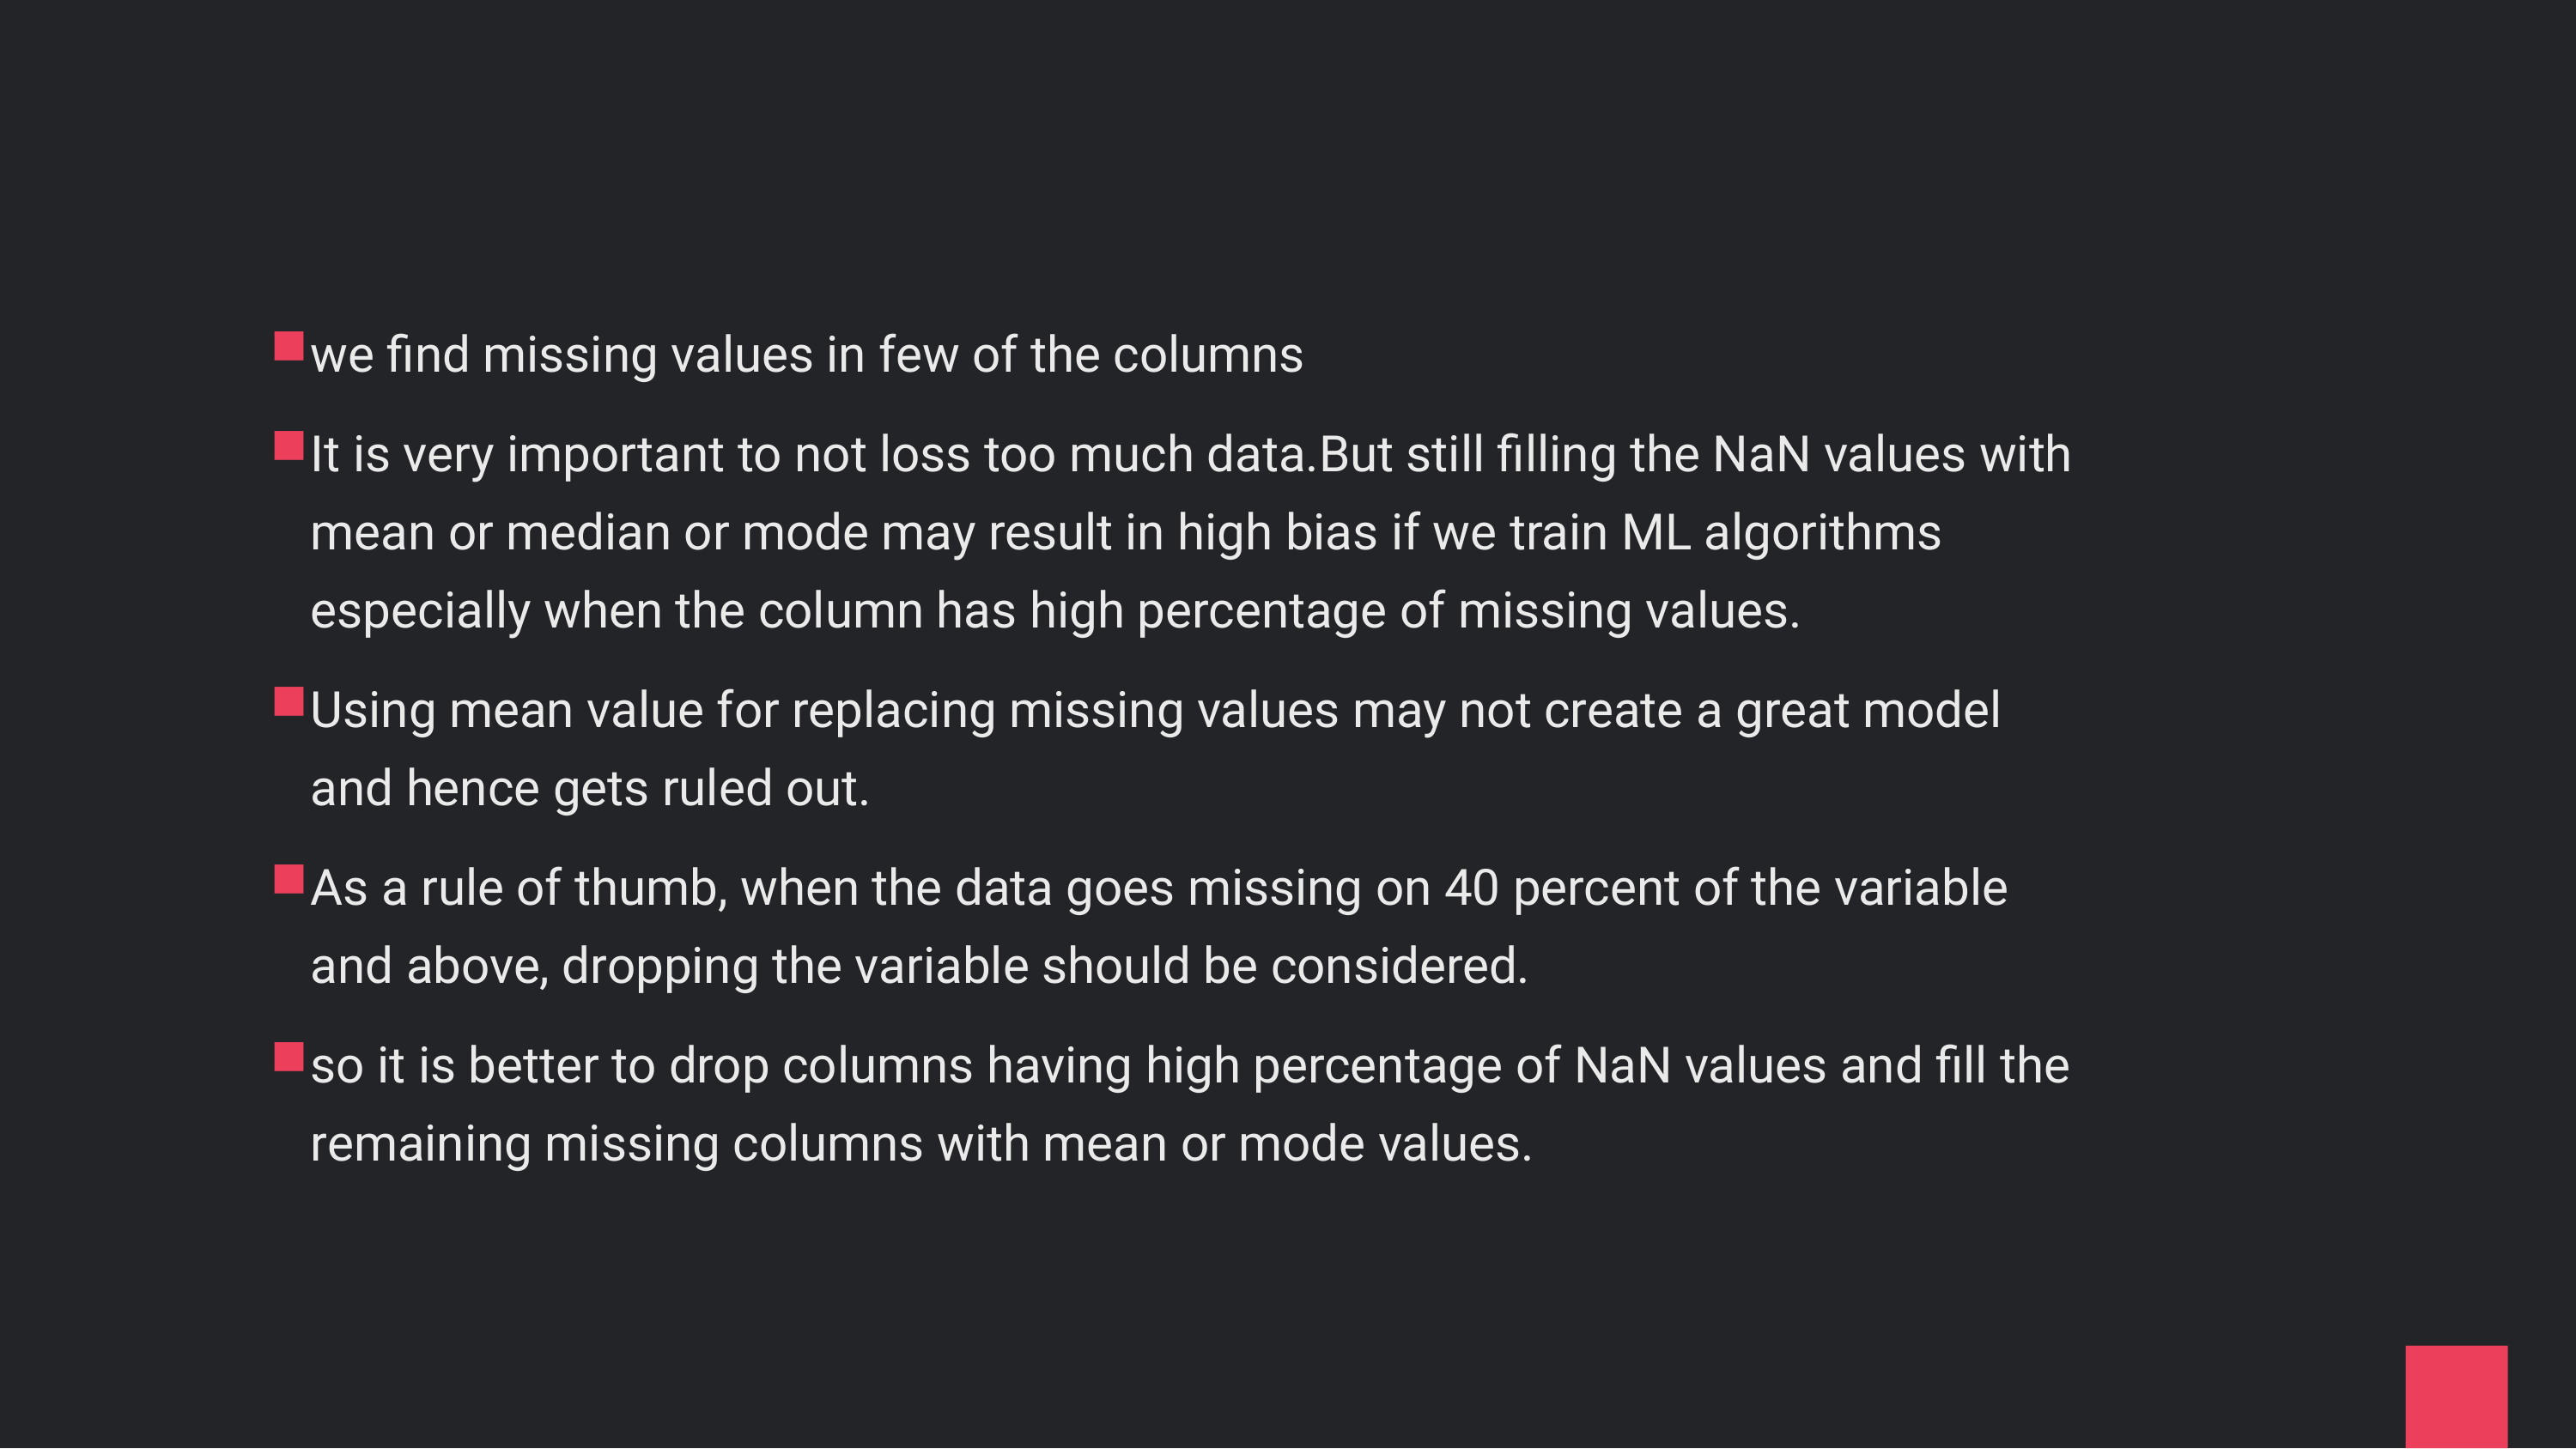

we find missing values in few of the columns
It is very important to not loss too much data.But still filling the NaN values with mean or median or mode may result in high bias if we train ML algorithms especially when the column has high percentage of missing values.
Using mean value for replacing missing values may not create a great model and hence gets ruled out.
As a rule of thumb, when the data goes missing on 40 percent of the variable and above, dropping the variable should be considered.
so it is better to drop columns having high percentage of NaN values and fill the remaining missing columns with mean or mode values.
19